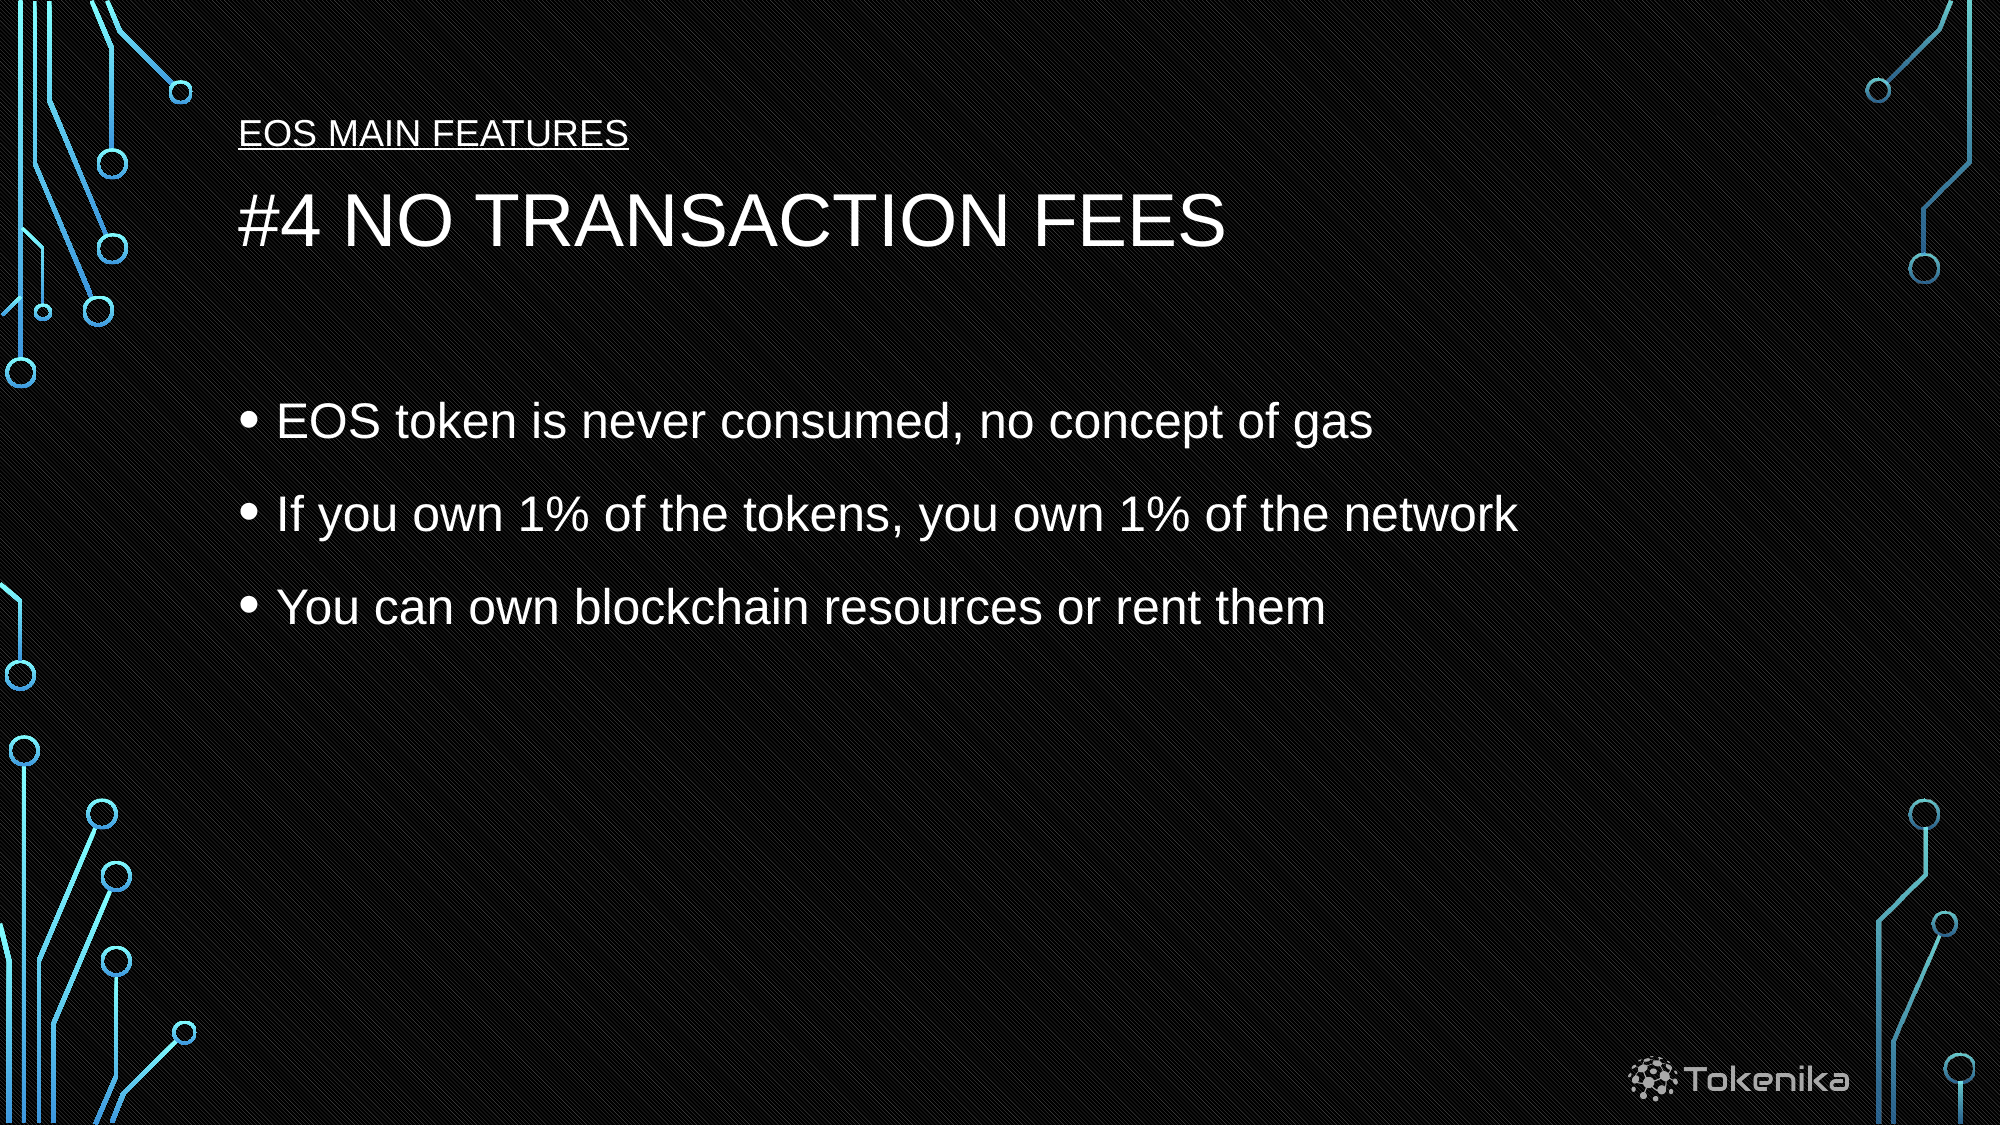

EOS MAIN FEATURES
# #4 No transaction fees
EOS token is never consumed, no concept of gas
If you own 1% of the tokens, you own 1% of the network
You can own blockchain resources or rent them